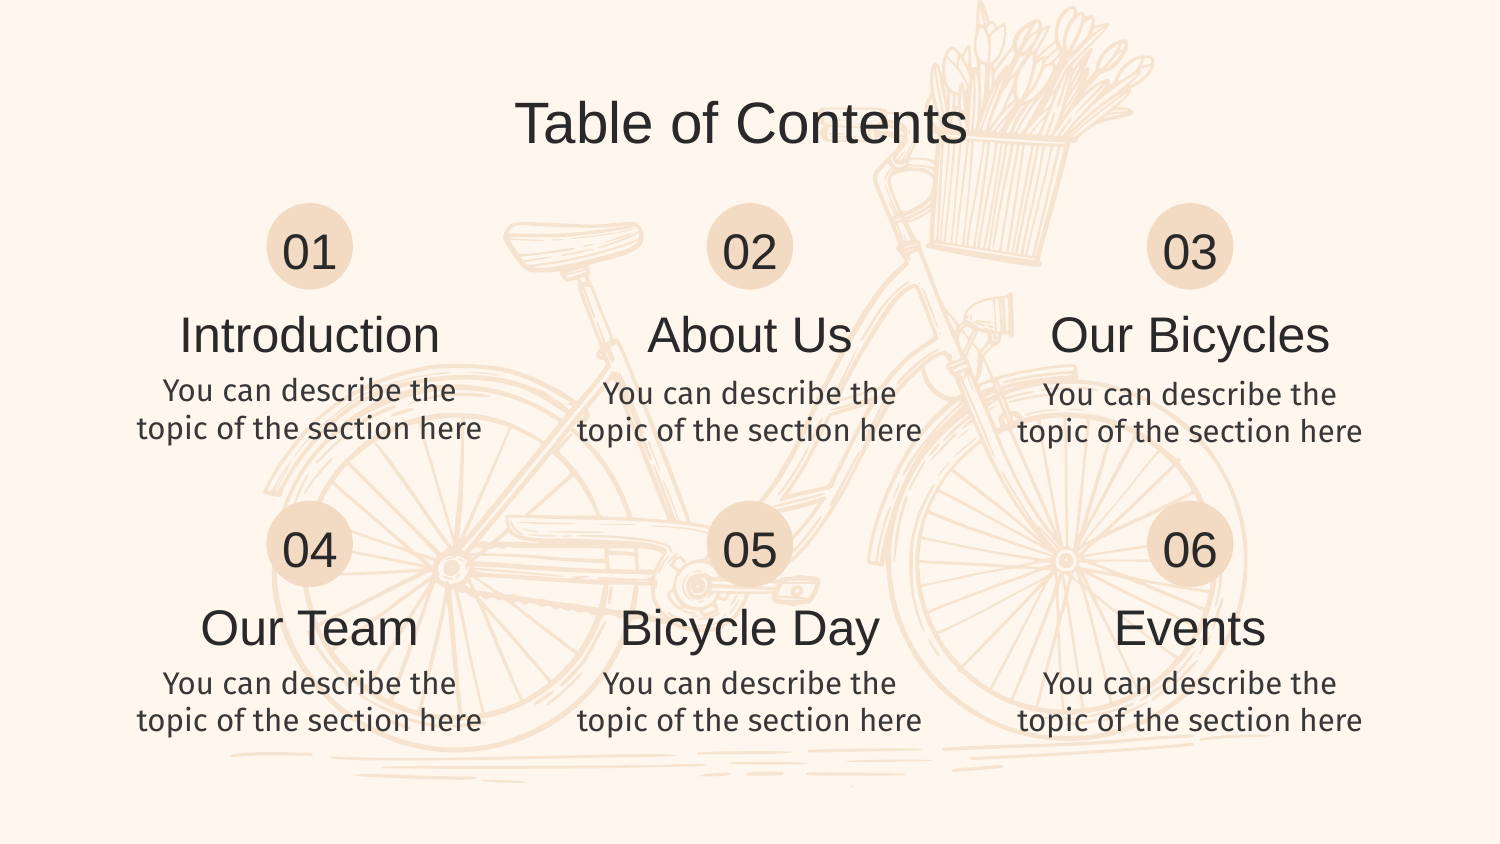

Table of Contents

01
02
03
# Introduction
Our Bicycles
About Us
You can describe the topic of the section here
You can describe the topic of the section here
You can describe the topic of the section here

04
05
06
Our Team
Bicycle Day
Events
You can describe the topic of the section here
You can describe the topic of the section here
You can describe the topic of the section here